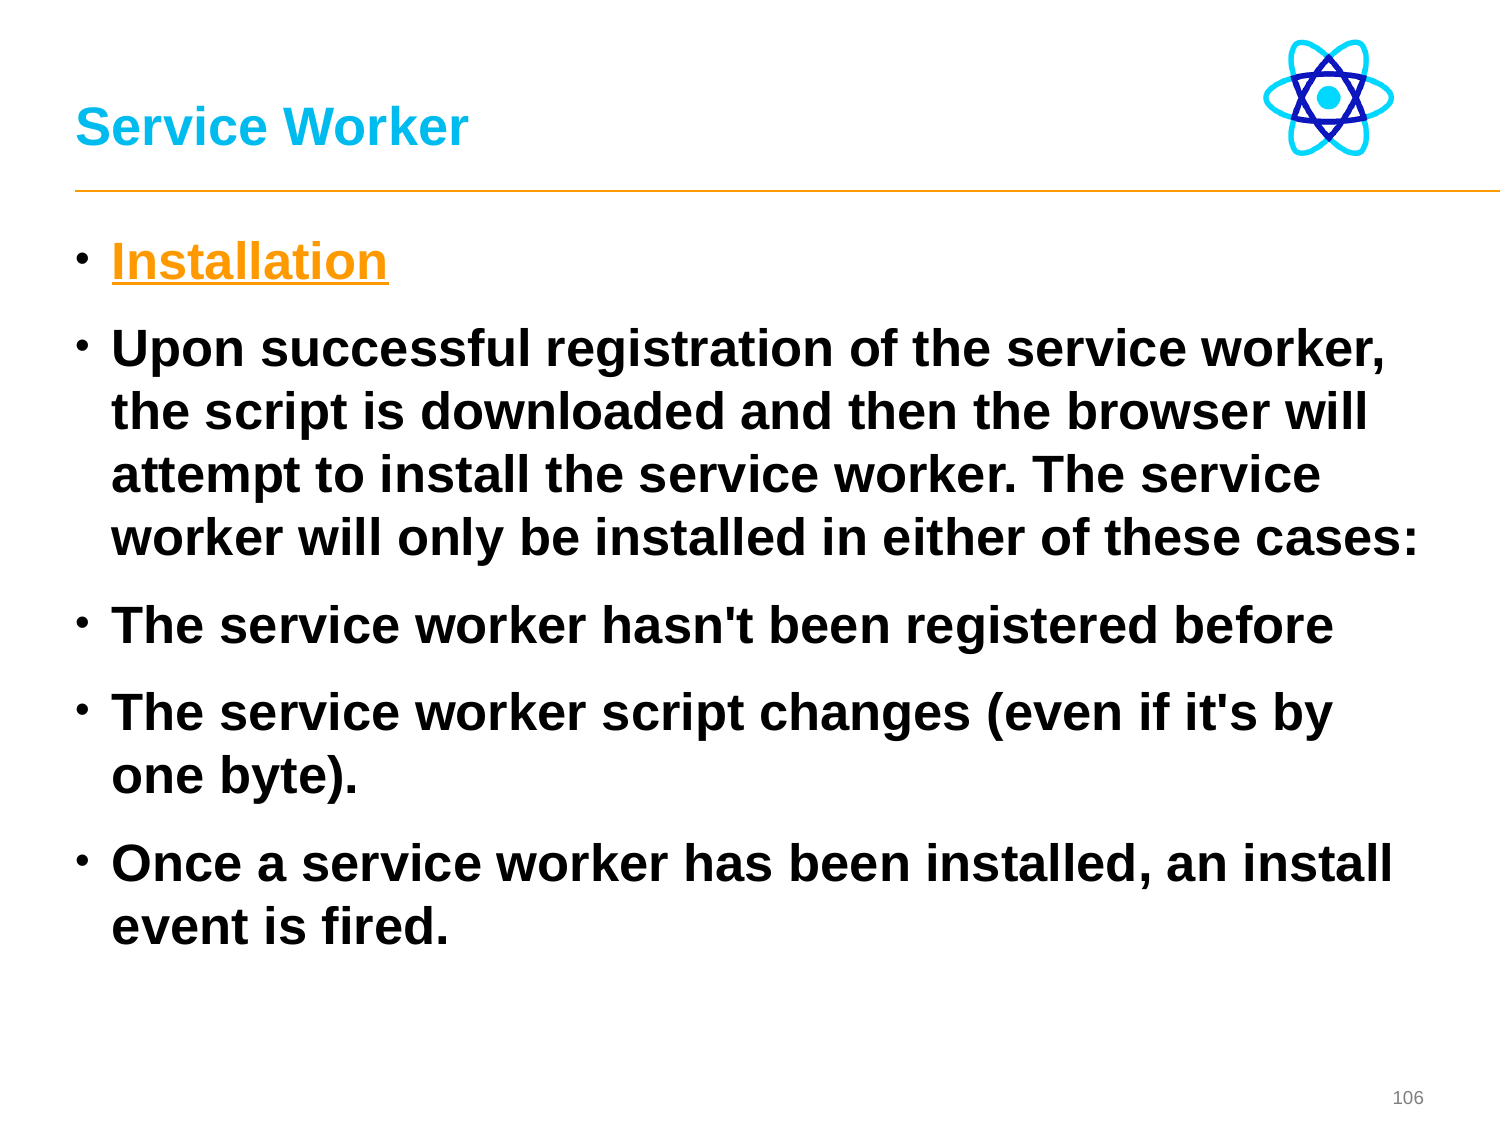

# Service Worker
Installation
Upon successful registration of the service worker, the script is downloaded and then the browser will attempt to install the service worker. The service worker will only be installed in either of these cases:
The service worker hasn't been registered before
The service worker script changes (even if it's by one byte).
Once a service worker has been installed, an install event is fired.